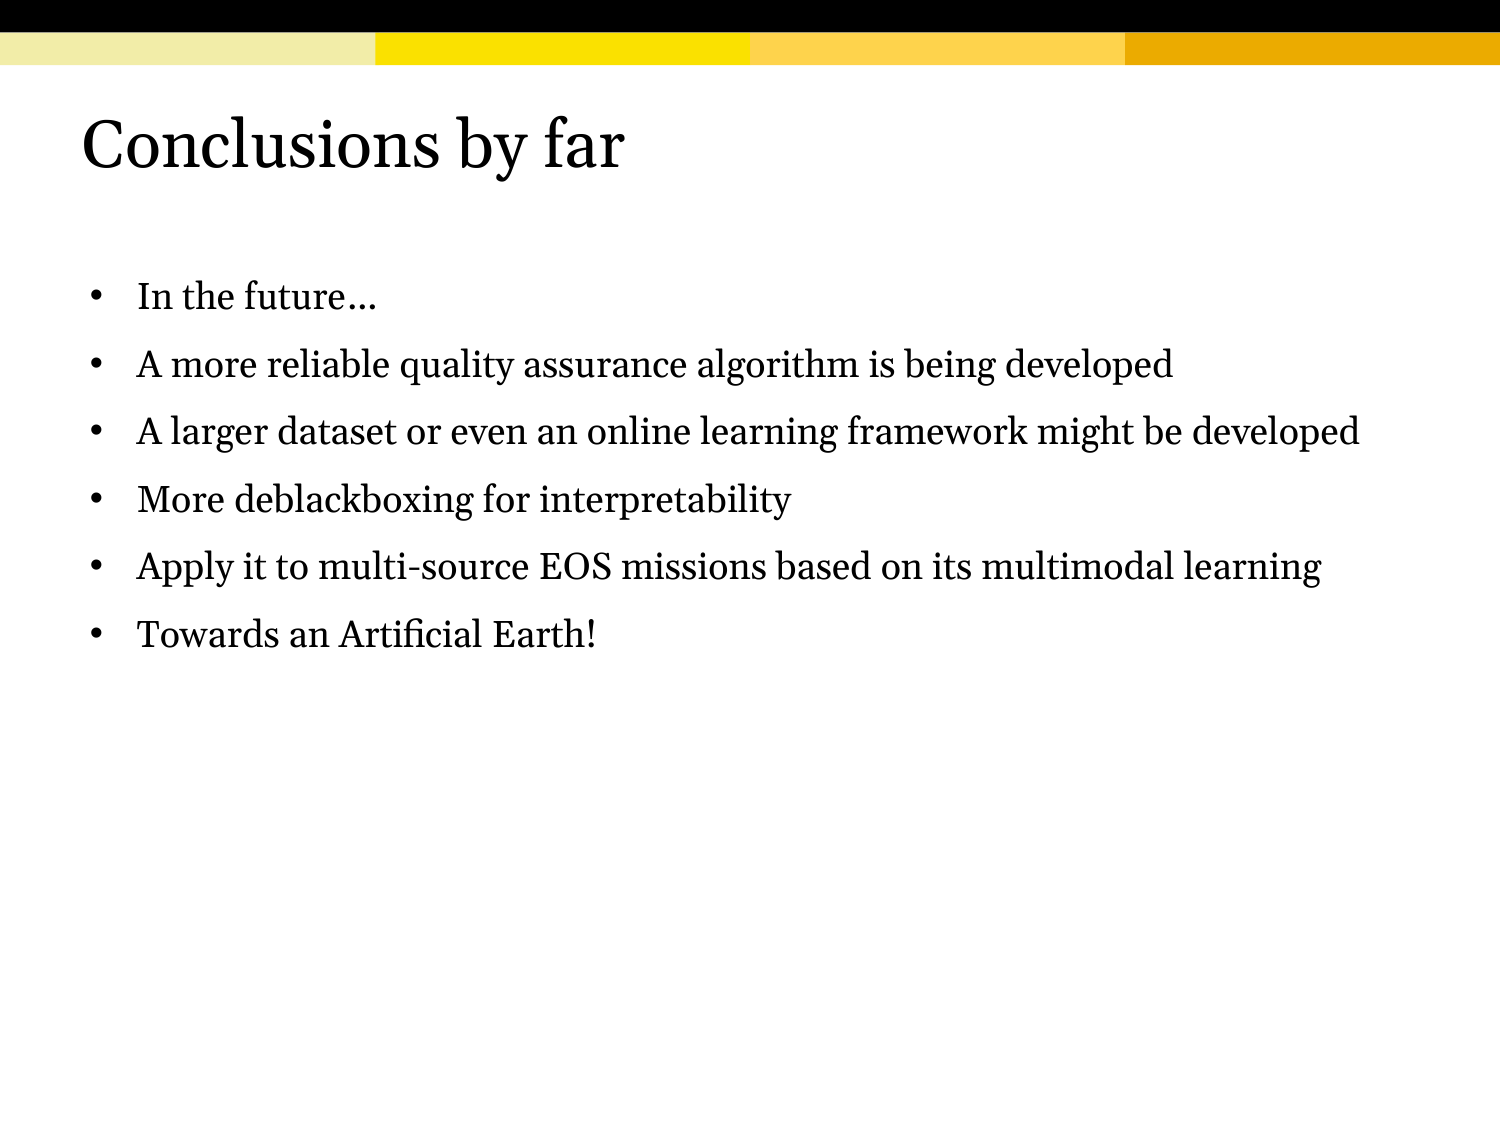

Conclusions by far

In the future…
A more reliable quality assurance algorithm is being developed
A larger dataset or even an online learning framework might be developed
More deblackboxing for interpretability
Apply it to multi-source EOS missions based on its multimodal learning
Towards an Artificial Earth!